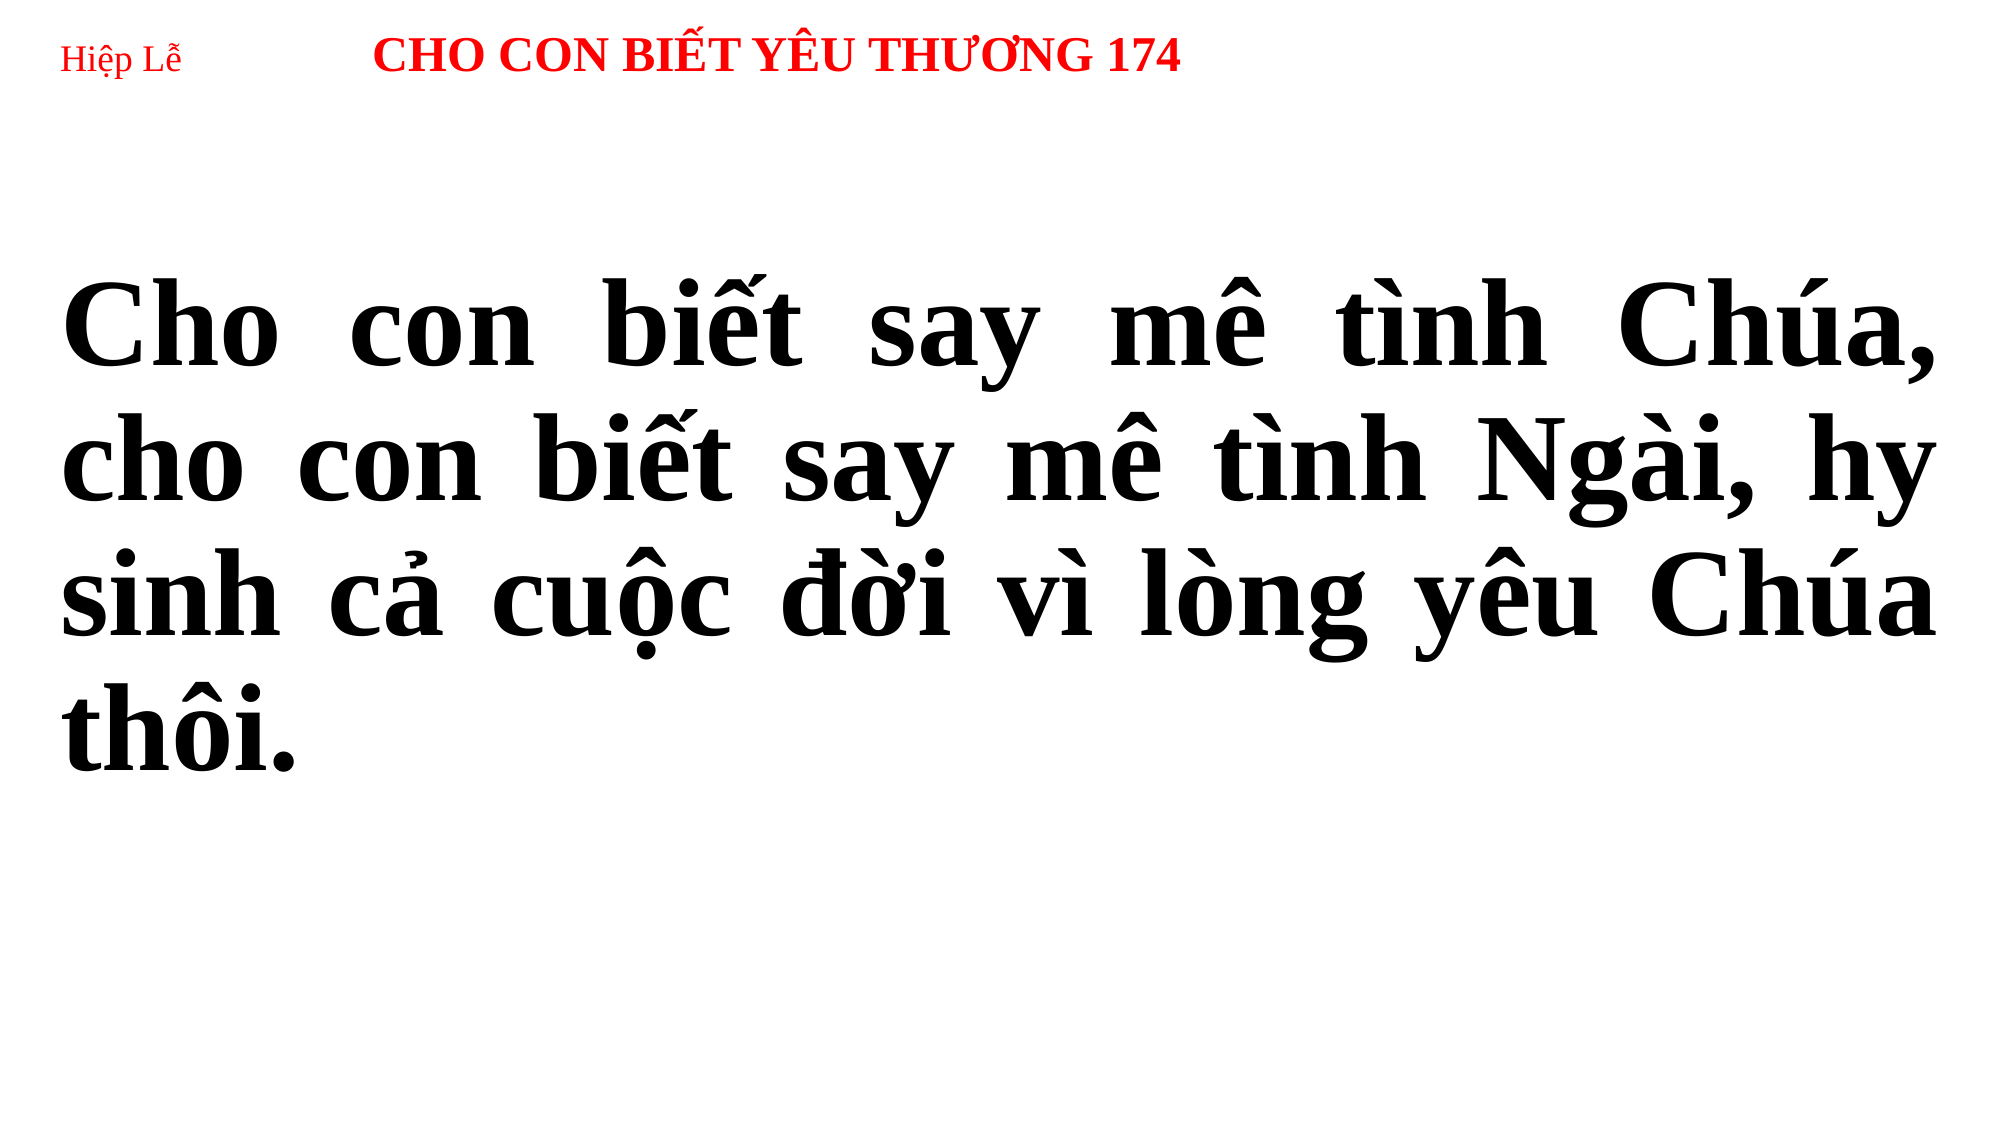

# Hiệp Lễ                    CHO CON BIẾT YÊU THƯƠNG 174
Cho con biết say mê tình Chúa, cho con biết say mê tình Ngài, hy sinh cả cuộc đời vì lòng yêu Chúa thôi.